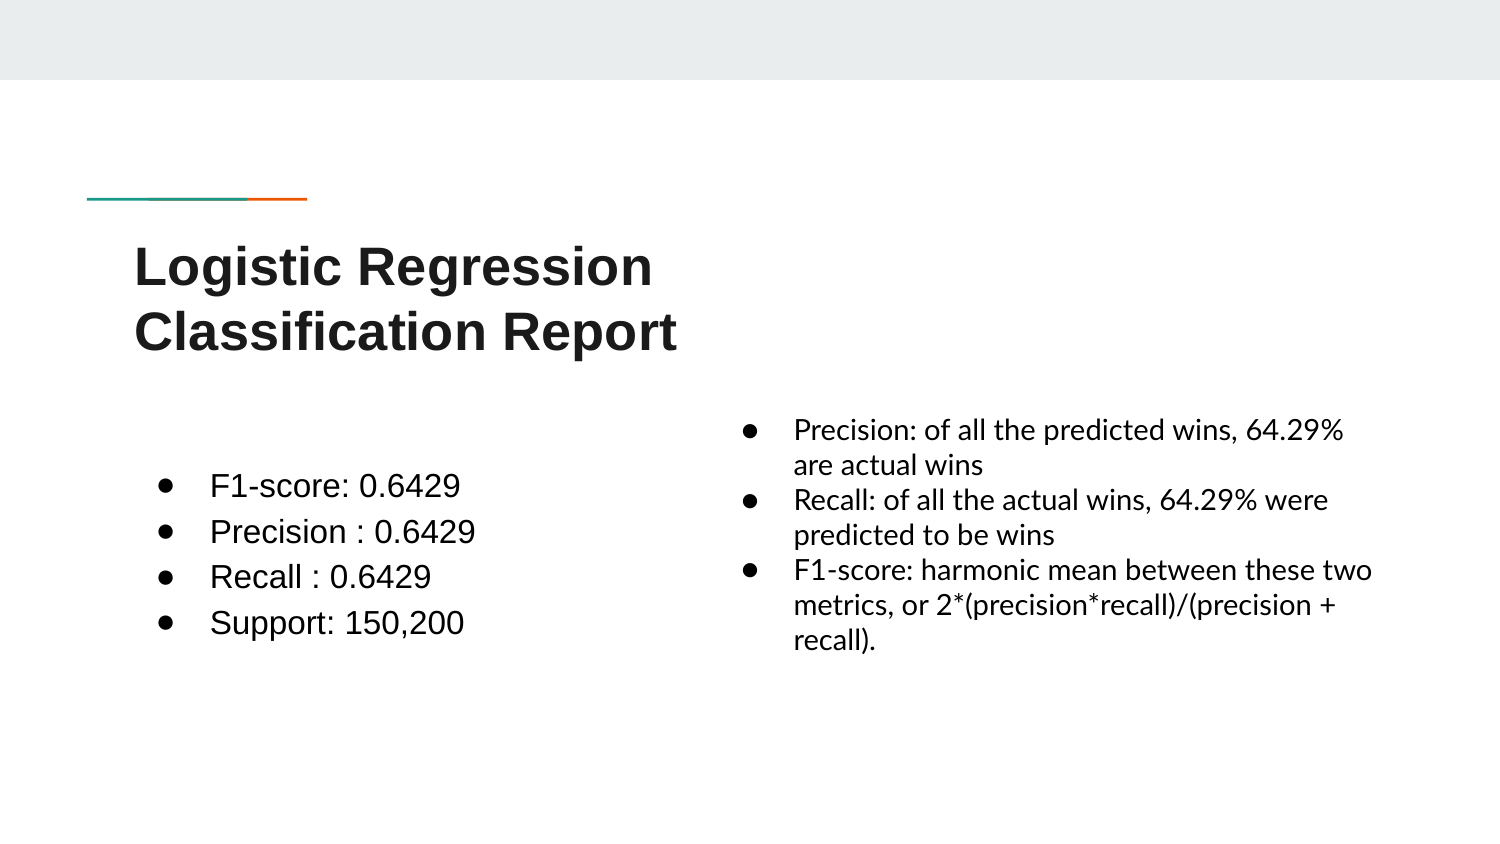

# Logistic Regression
Classification Report
Precision: of all the predicted wins, 64.29% are actual wins
Recall: of all the actual wins, 64.29% were predicted to be wins
F1-score: harmonic mean between these two metrics, or 2*(precision*recall)/(precision + recall).
F1-score: 0.6429
Precision : 0.6429
Recall : 0.6429
Support: 150,200